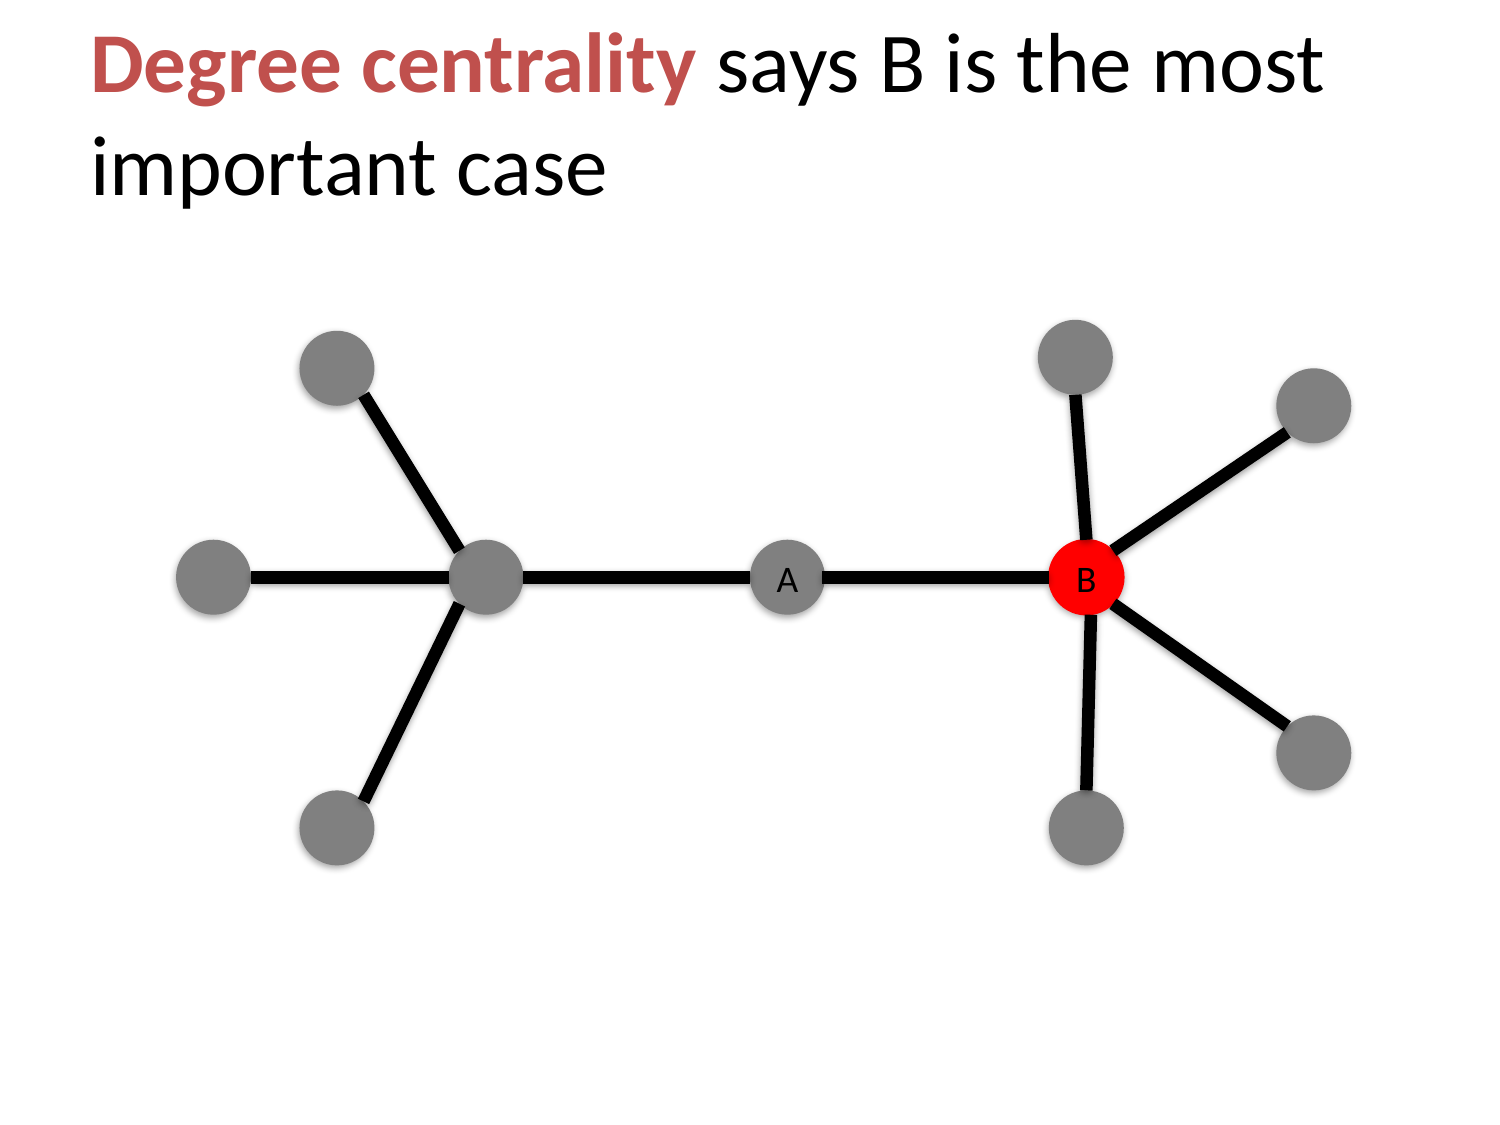

# Degree centrality says B is the most important case

A
B